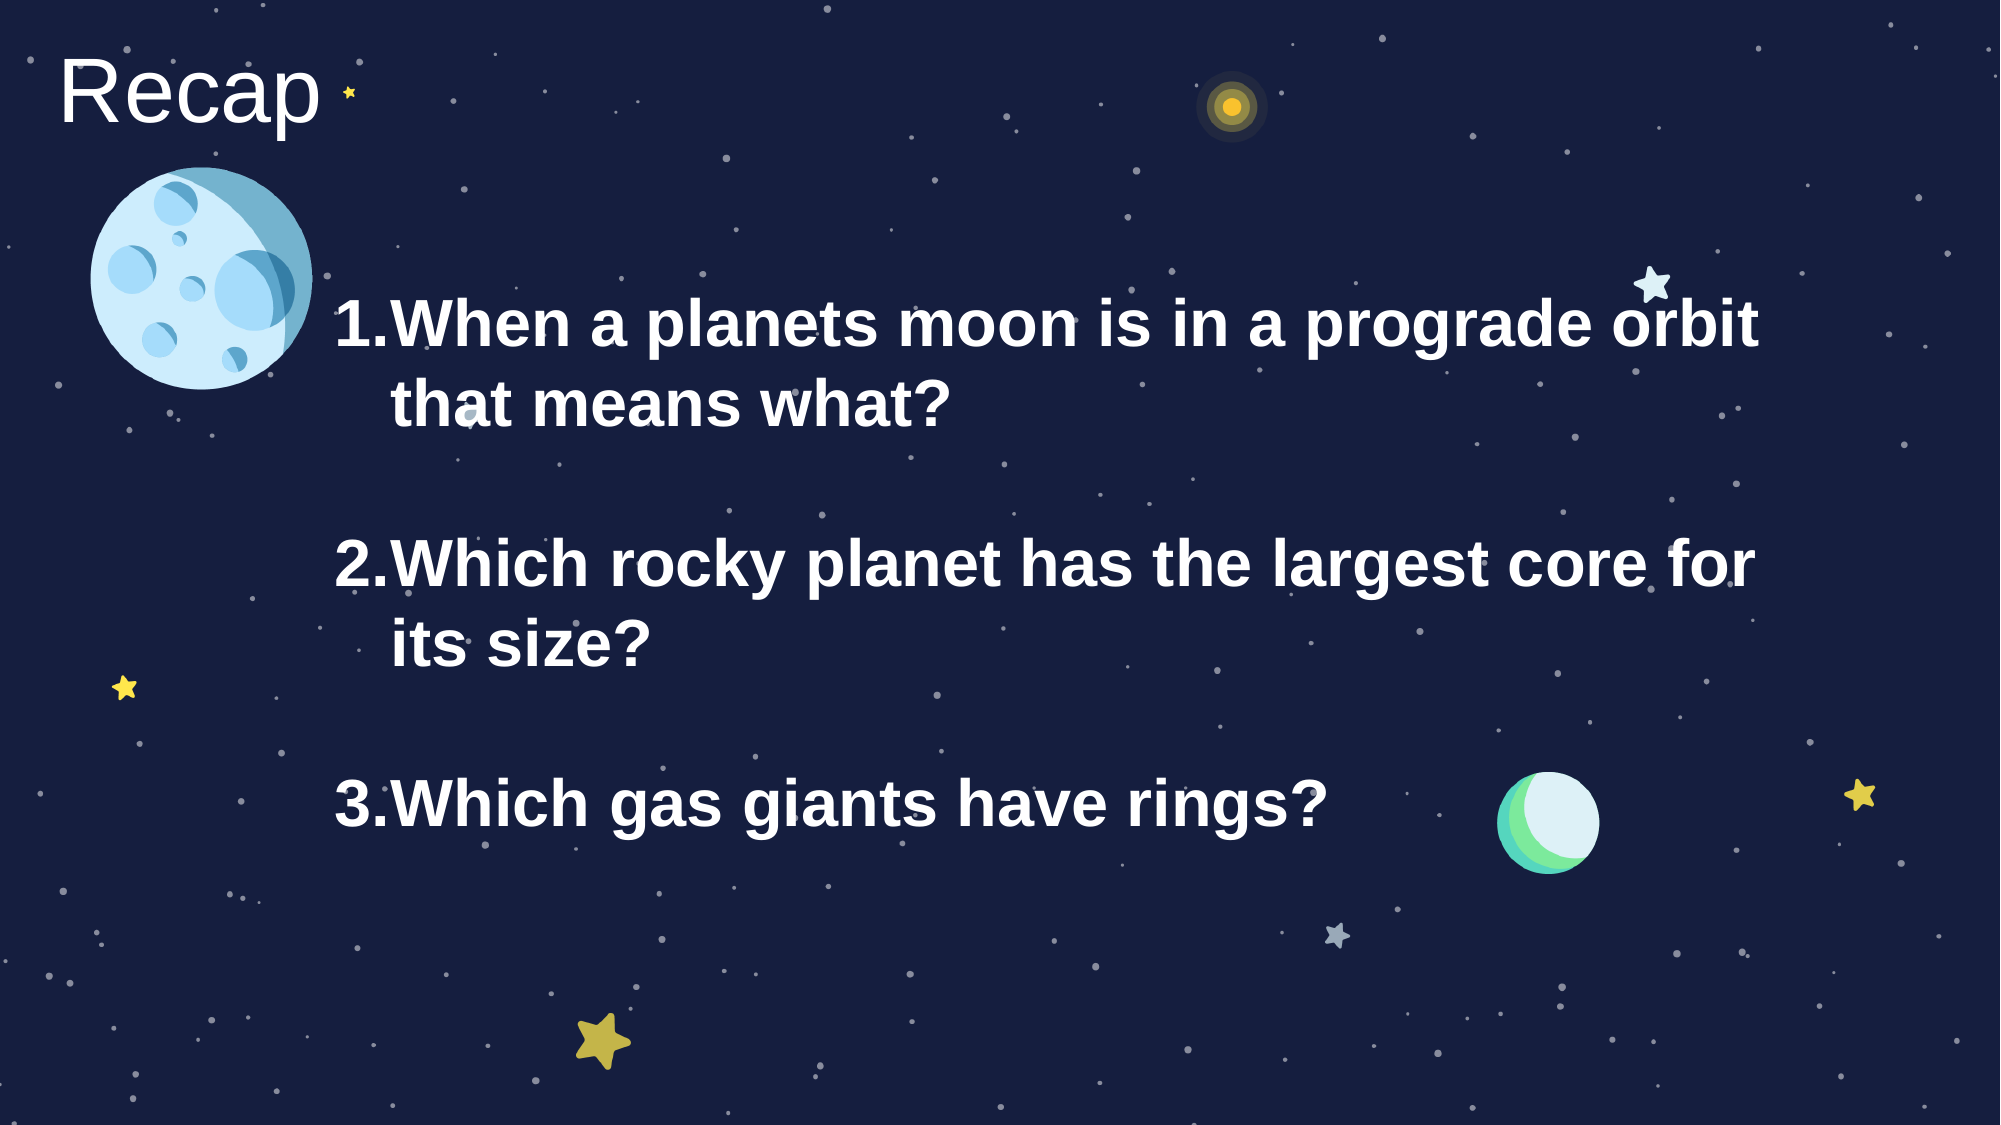

Recap
When a planets moon is in a prograde orbit that means what?
Which rocky planet has the largest core for its size?
Which gas giants have rings?